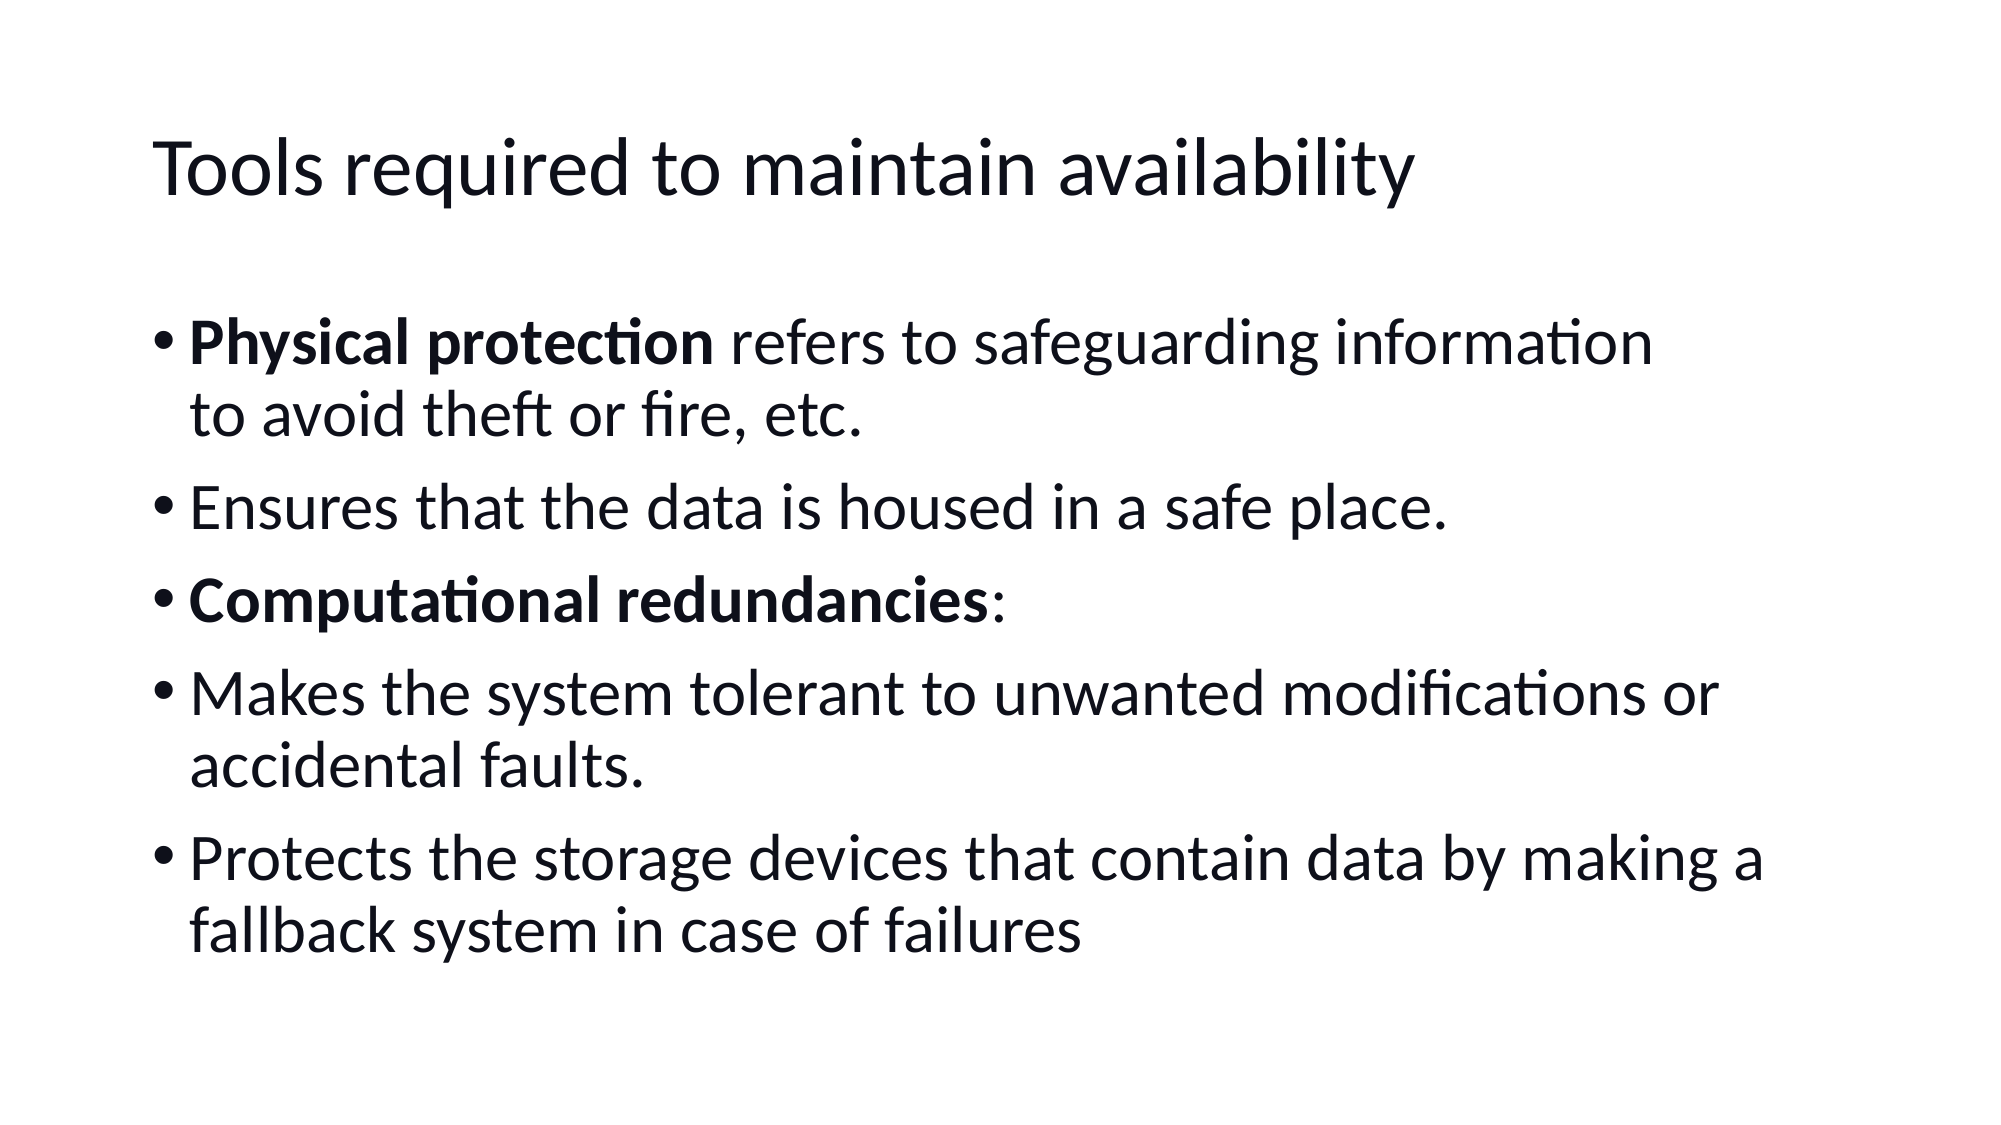

# Tools required to maintain availability
Physical protection refers to safeguarding information to avoid theft or fire, etc.
Ensures that the data is housed in a safe place.
Computational redundancies:
Makes the system tolerant to unwanted modifications or accidental faults.
Protects the storage devices that contain data by making a fallback system in case of failures